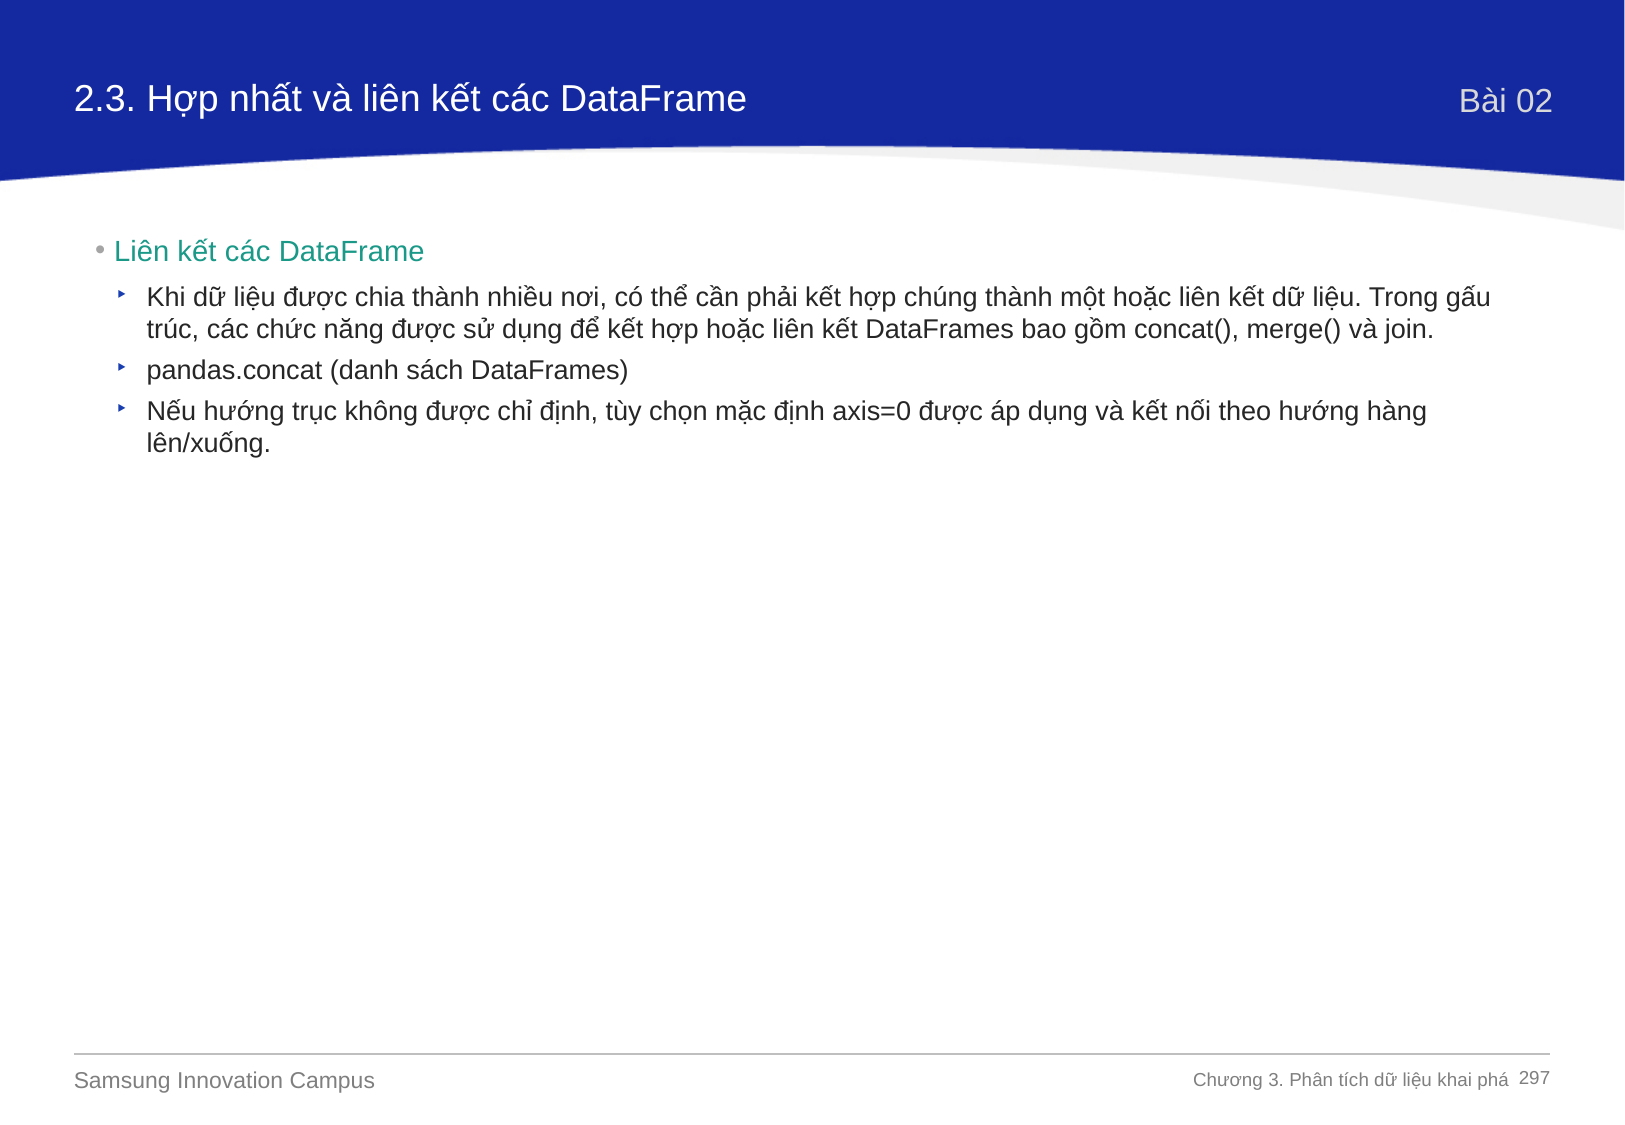

2.3. Hợp nhất và liên kết các DataFrame
Bài 02
Liên kết các DataFrame
Khi dữ liệu được chia thành nhiều nơi, có thể cần phải kết hợp chúng thành một hoặc liên kết dữ liệu. Trong gấu trúc, các chức năng được sử dụng để kết hợp hoặc liên kết DataFrames bao gồm concat(), merge() và join.
pandas.concat (danh sách DataFrames)
Nếu hướng trục không được chỉ định, tùy chọn mặc định axis=0 được áp dụng và kết nối theo hướng hàng lên/xuống.